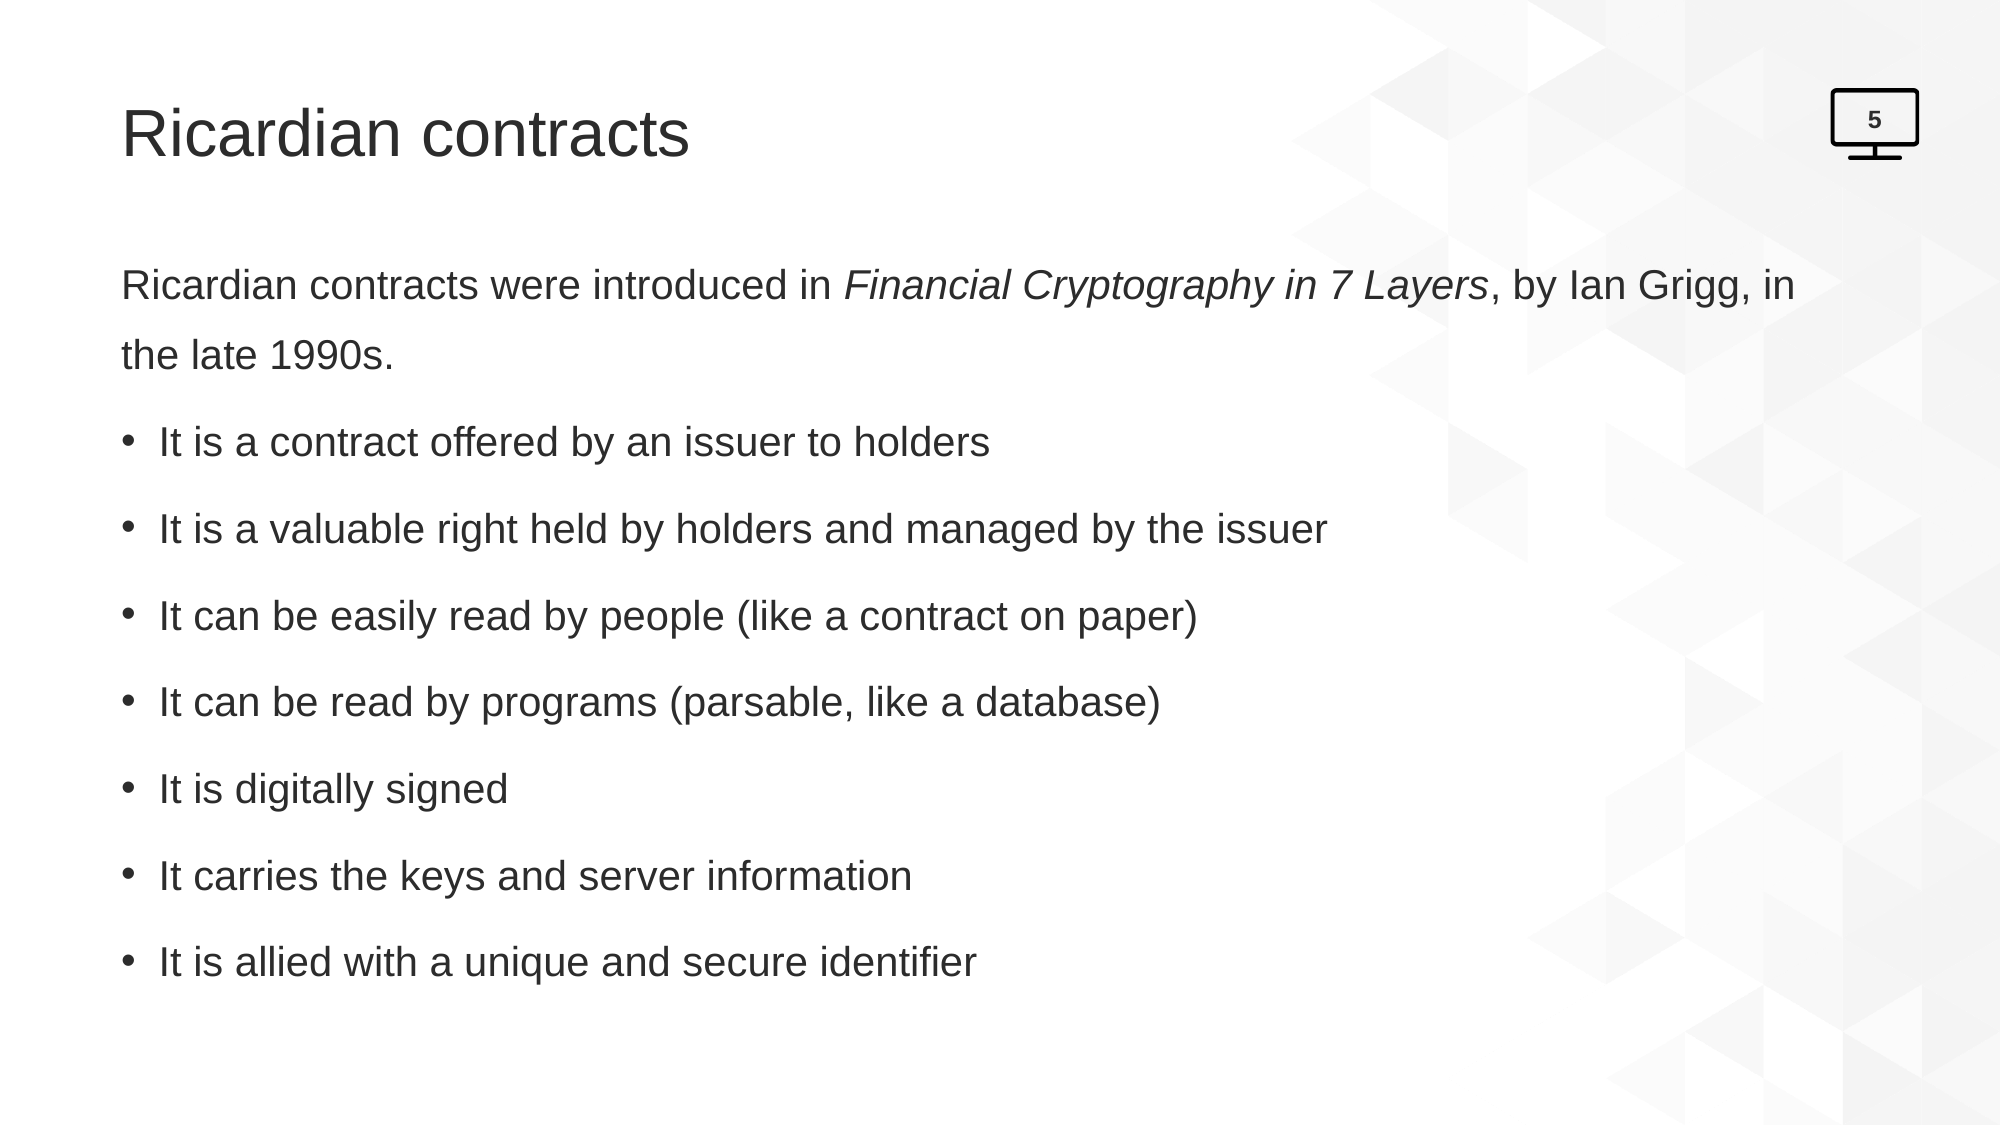

# Ricardian contracts
5
Ricardian contracts were introduced in Financial Cryptography in 7 Layers, by Ian Grigg, in the late 1990s.
It is a contract offered by an issuer to holders
It is a valuable right held by holders and managed by the issuer
It can be easily read by people (like a contract on paper)
It can be read by programs (parsable, like a database)
It is digitally signed
It carries the keys and server information
It is allied with a unique and secure identifier